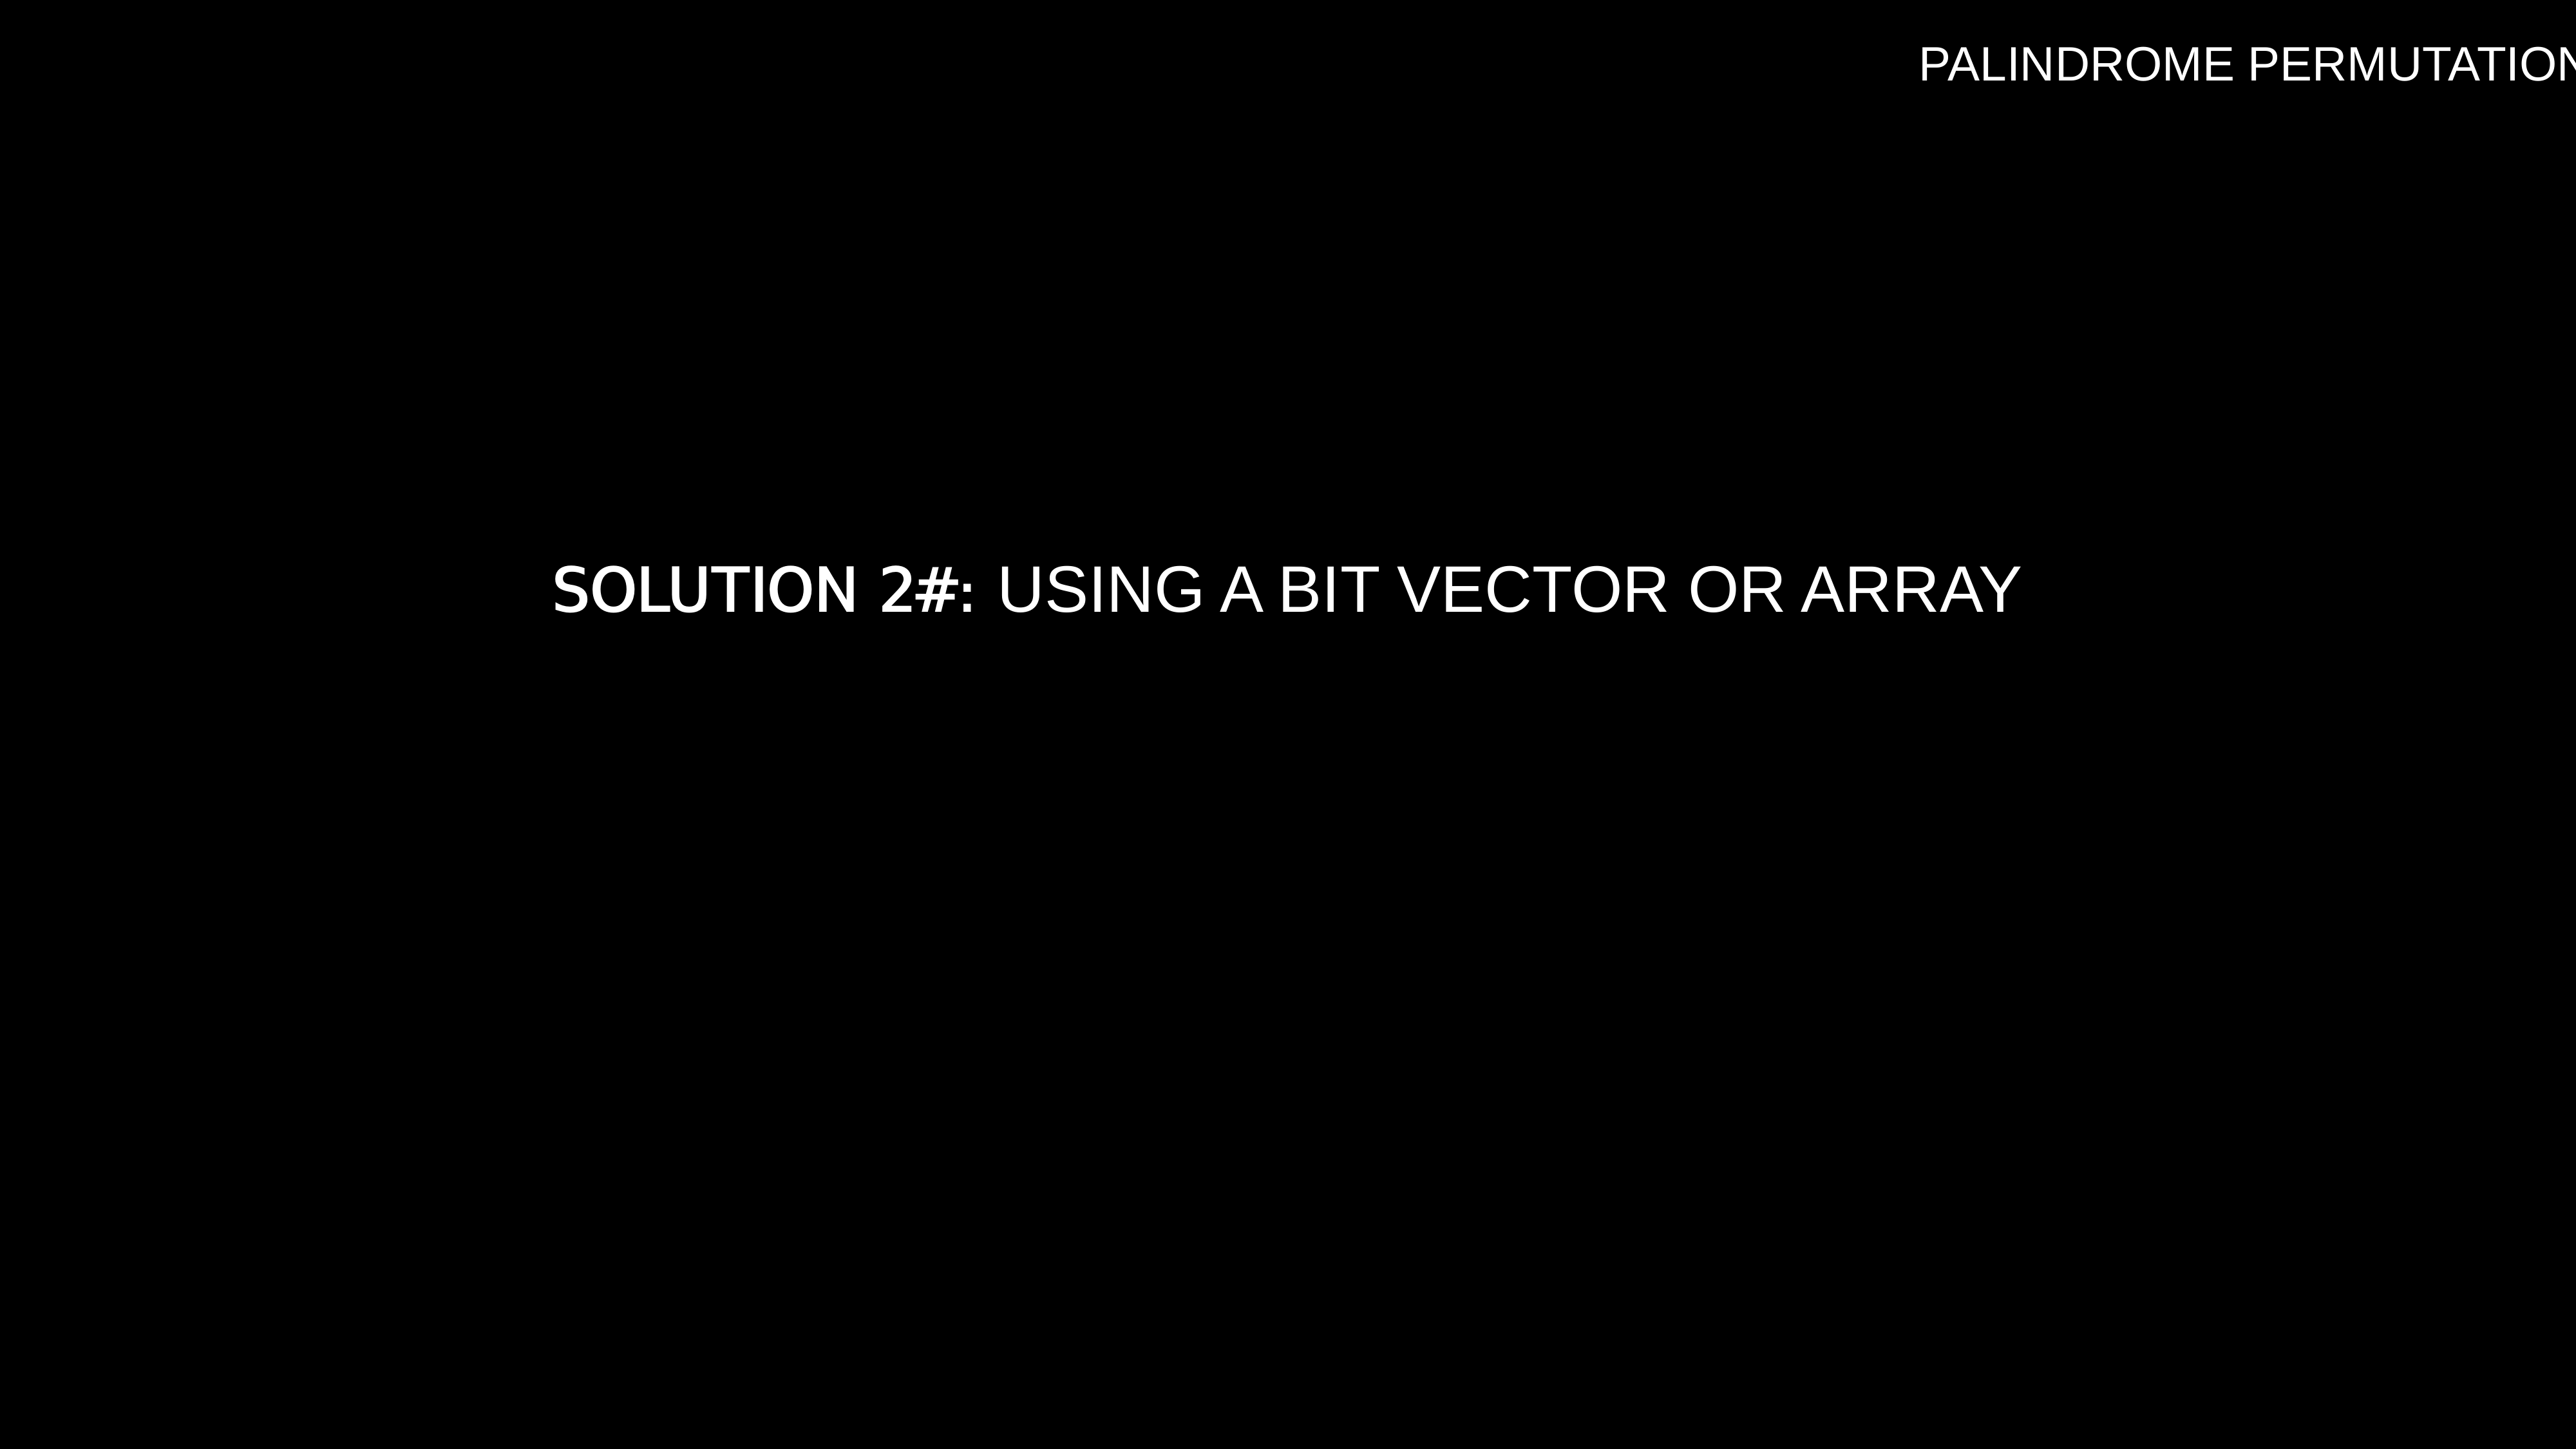

PALINDROME PERMUTATION
# Solution 2#: USING a bit vector or array